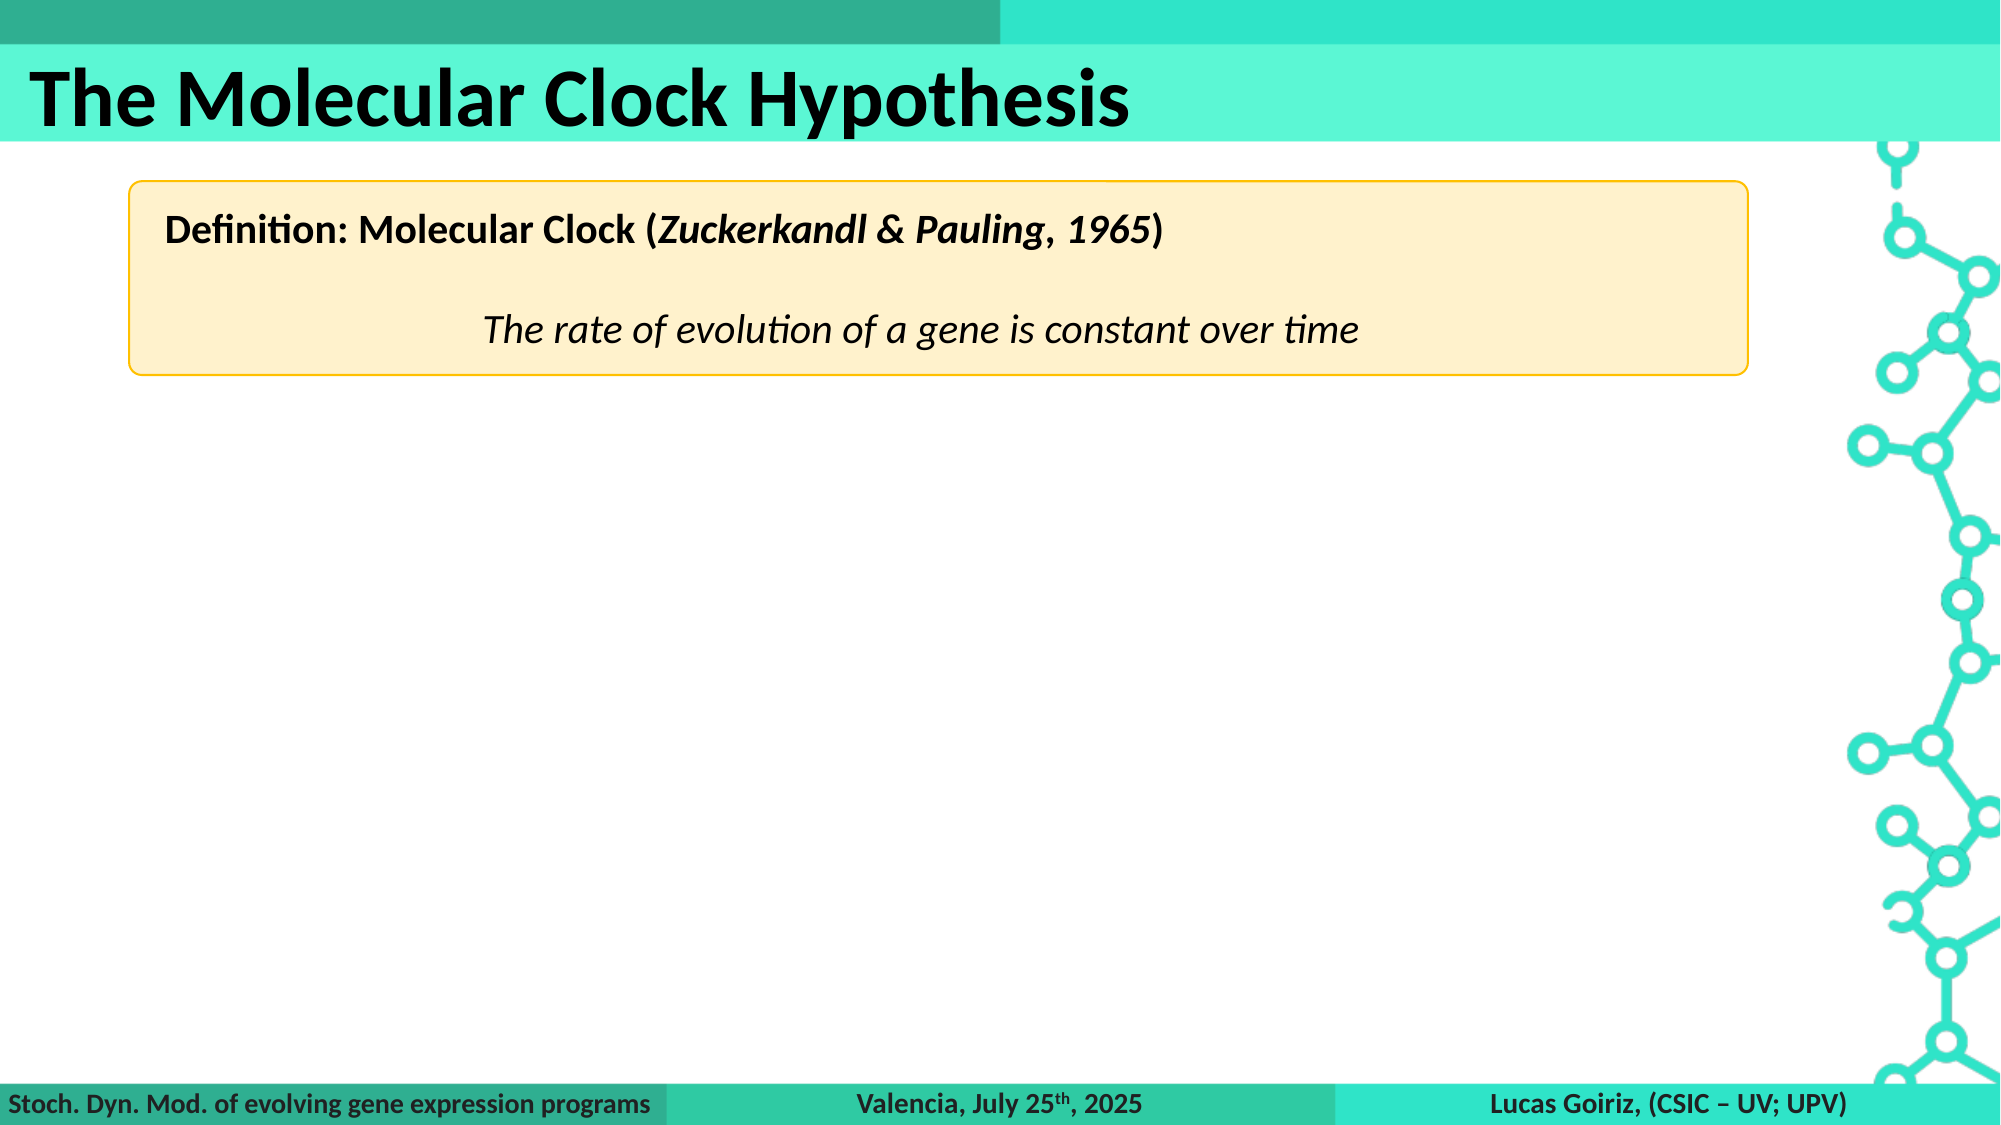

The Molecular Clock Hypothesis

Definition: Molecular Clock (Zuckerkandl & Pauling, 1965)

The rate of evolution of a gene is constant over time

Valencia, July 25th, 2025
Lucas Goiriz, (CSIC – UV; UPV)
Stoch. Dyn. Mod. of evolving gene expression programs